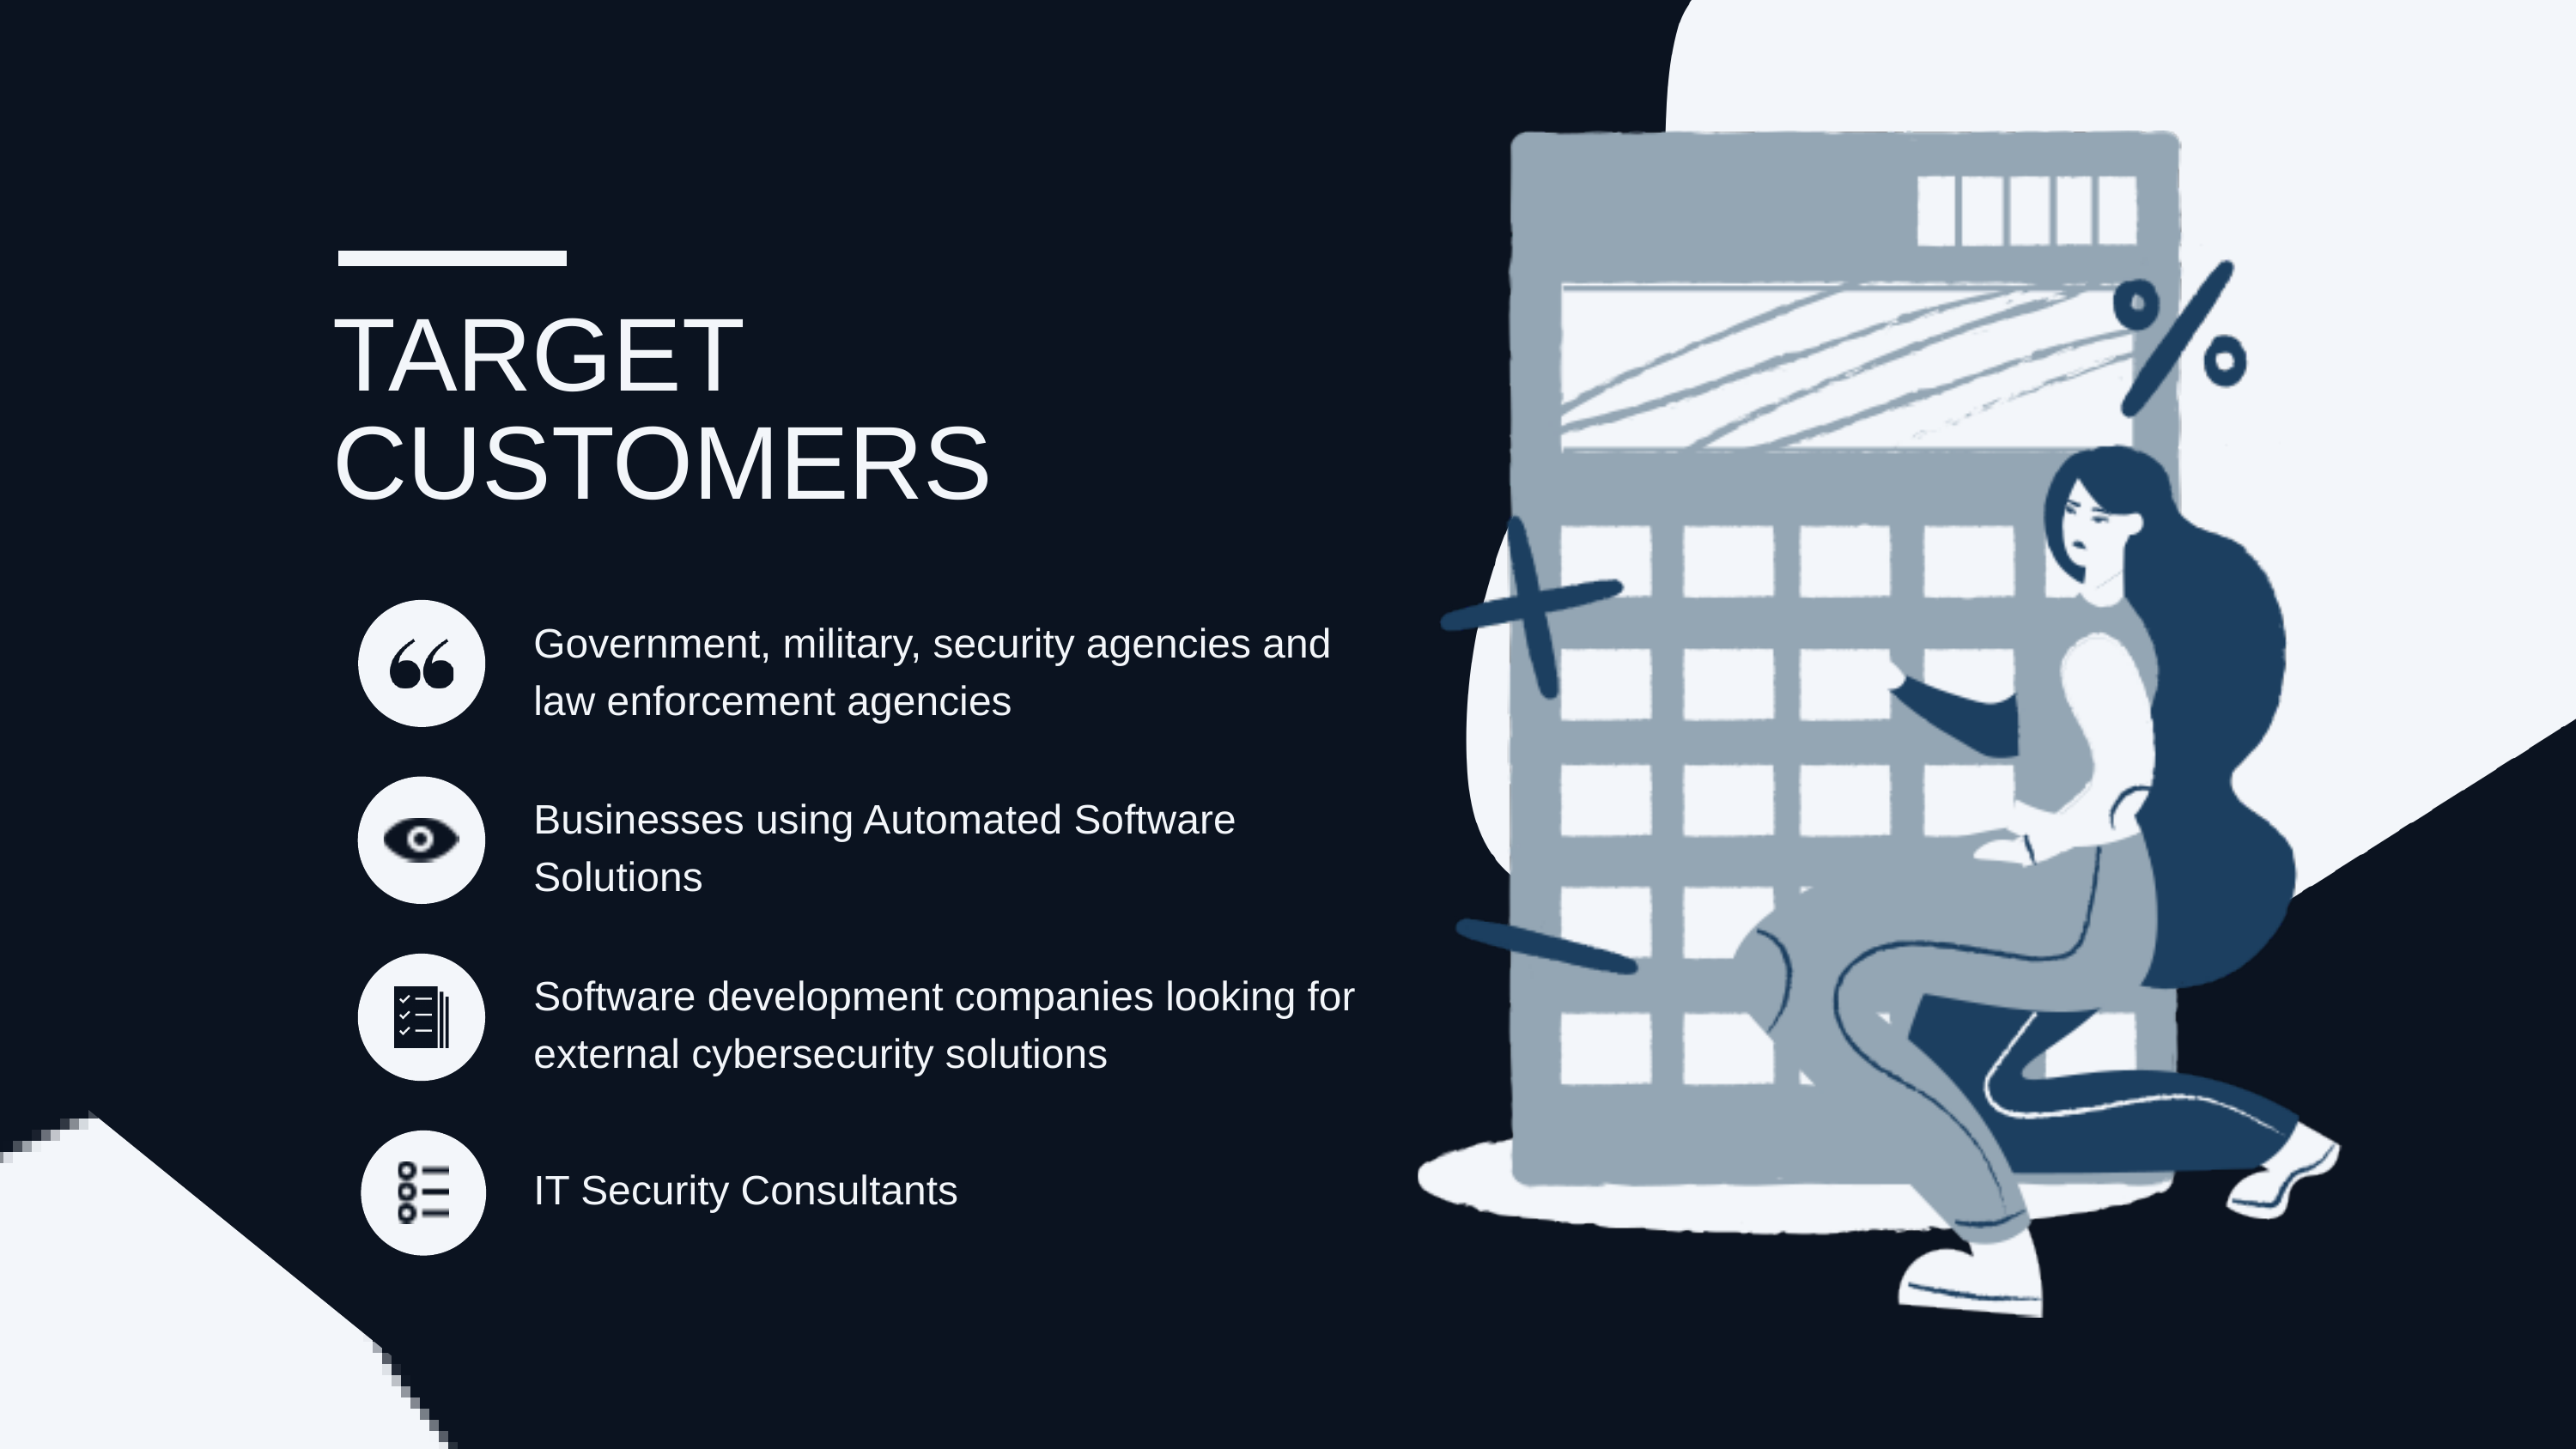

TARGET CUSTOMERS

Government, military, security agencies and law enforcement agencies

Businesses using Automated Software Solutions

Software development companies looking for external cybersecurity solutions

IT Security Consultants